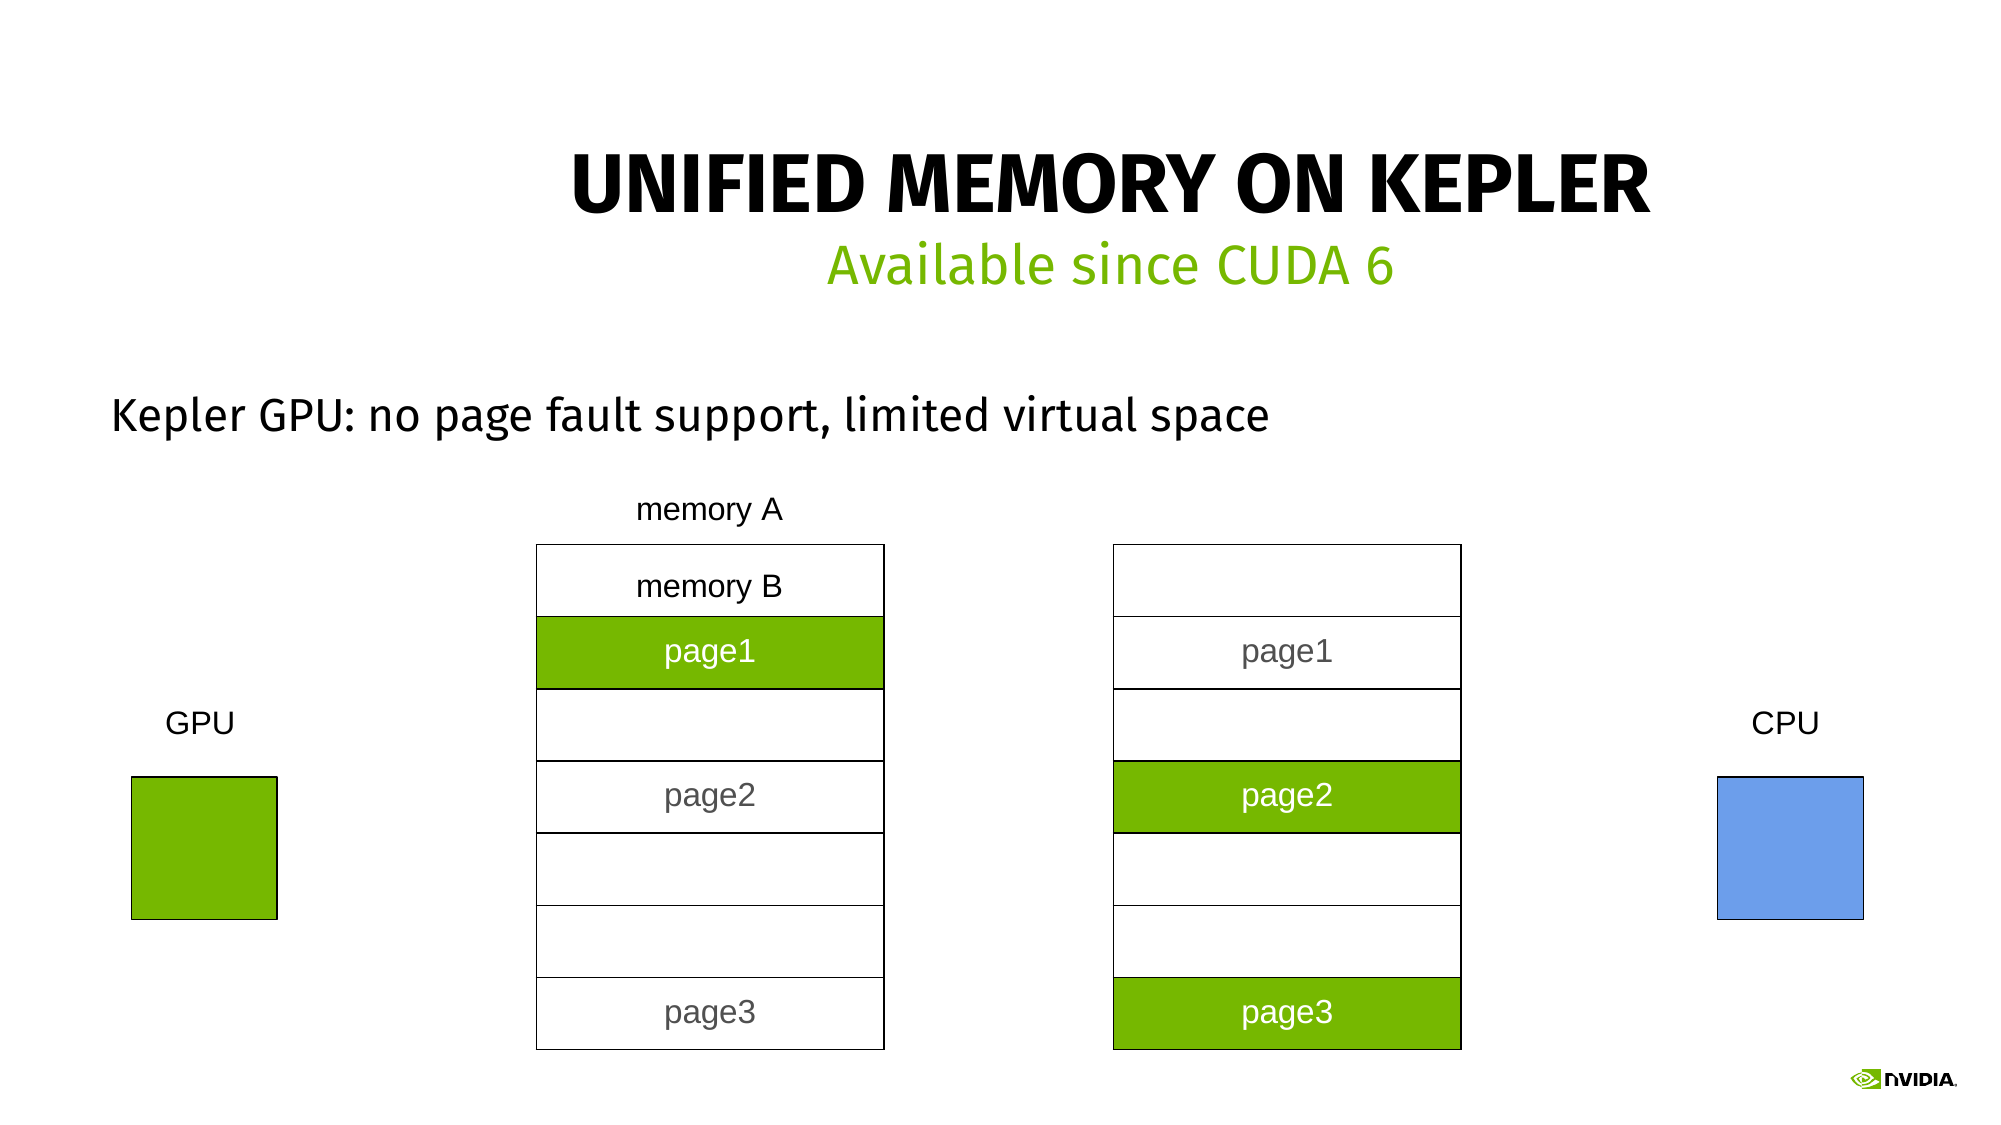

# UNIFIED MEMORY ON KEPLER
Available since CUDA 6
Kepler GPU: no page fault support, limited virtual space
memory A	memory B
|  |
| --- |
| page1 |
|  |
| page2 |
|  |
|  |
| page3 |
|  |
| --- |
| page1 |
|  |
| page2 |
|  |
|  |
| page3 |
GPU
CPU

199